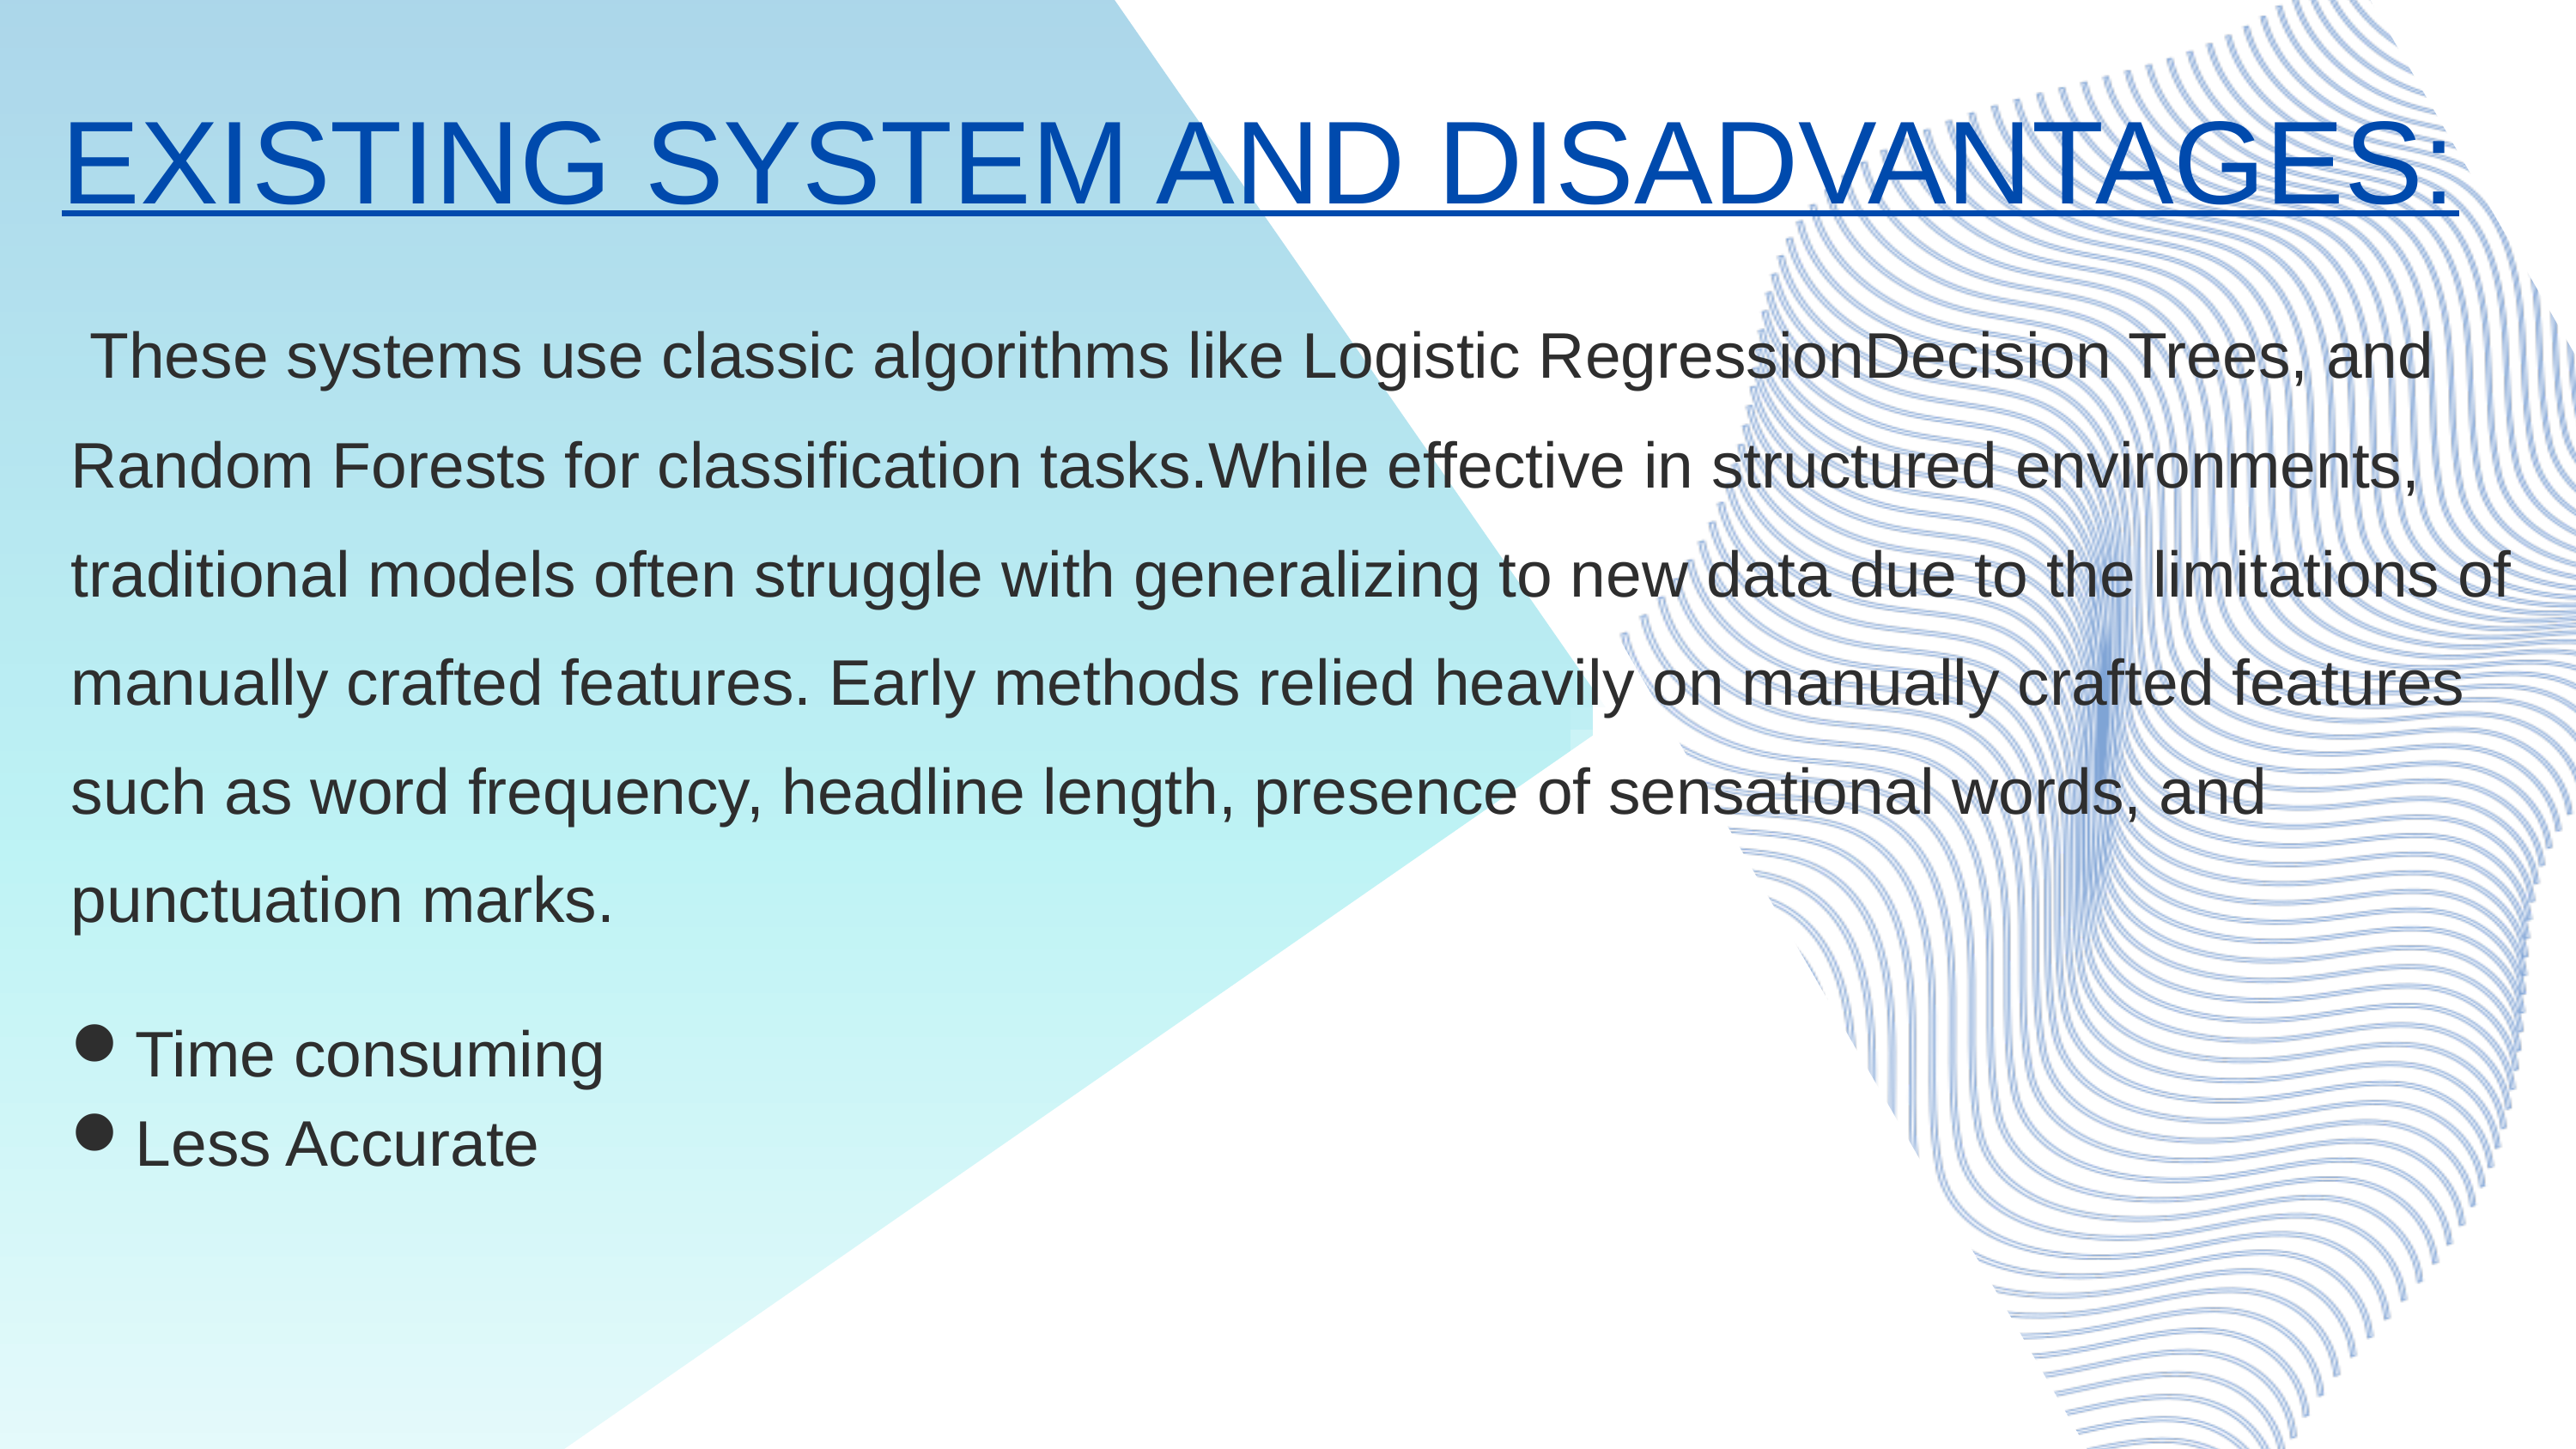

EXISTING SYSTEM AND DISADVANTAGES:
 These systems use classic algorithms like Logistic RegressionDecision Trees, and Random Forests for classification tasks.While effective in structured environments, traditional models often struggle with generalizing to new data due to the limitations of manually crafted features. Early methods relied heavily on manually crafted features such as word frequency, headline length, presence of sensational words, and punctuation marks.

Time consuming
Less Accurate